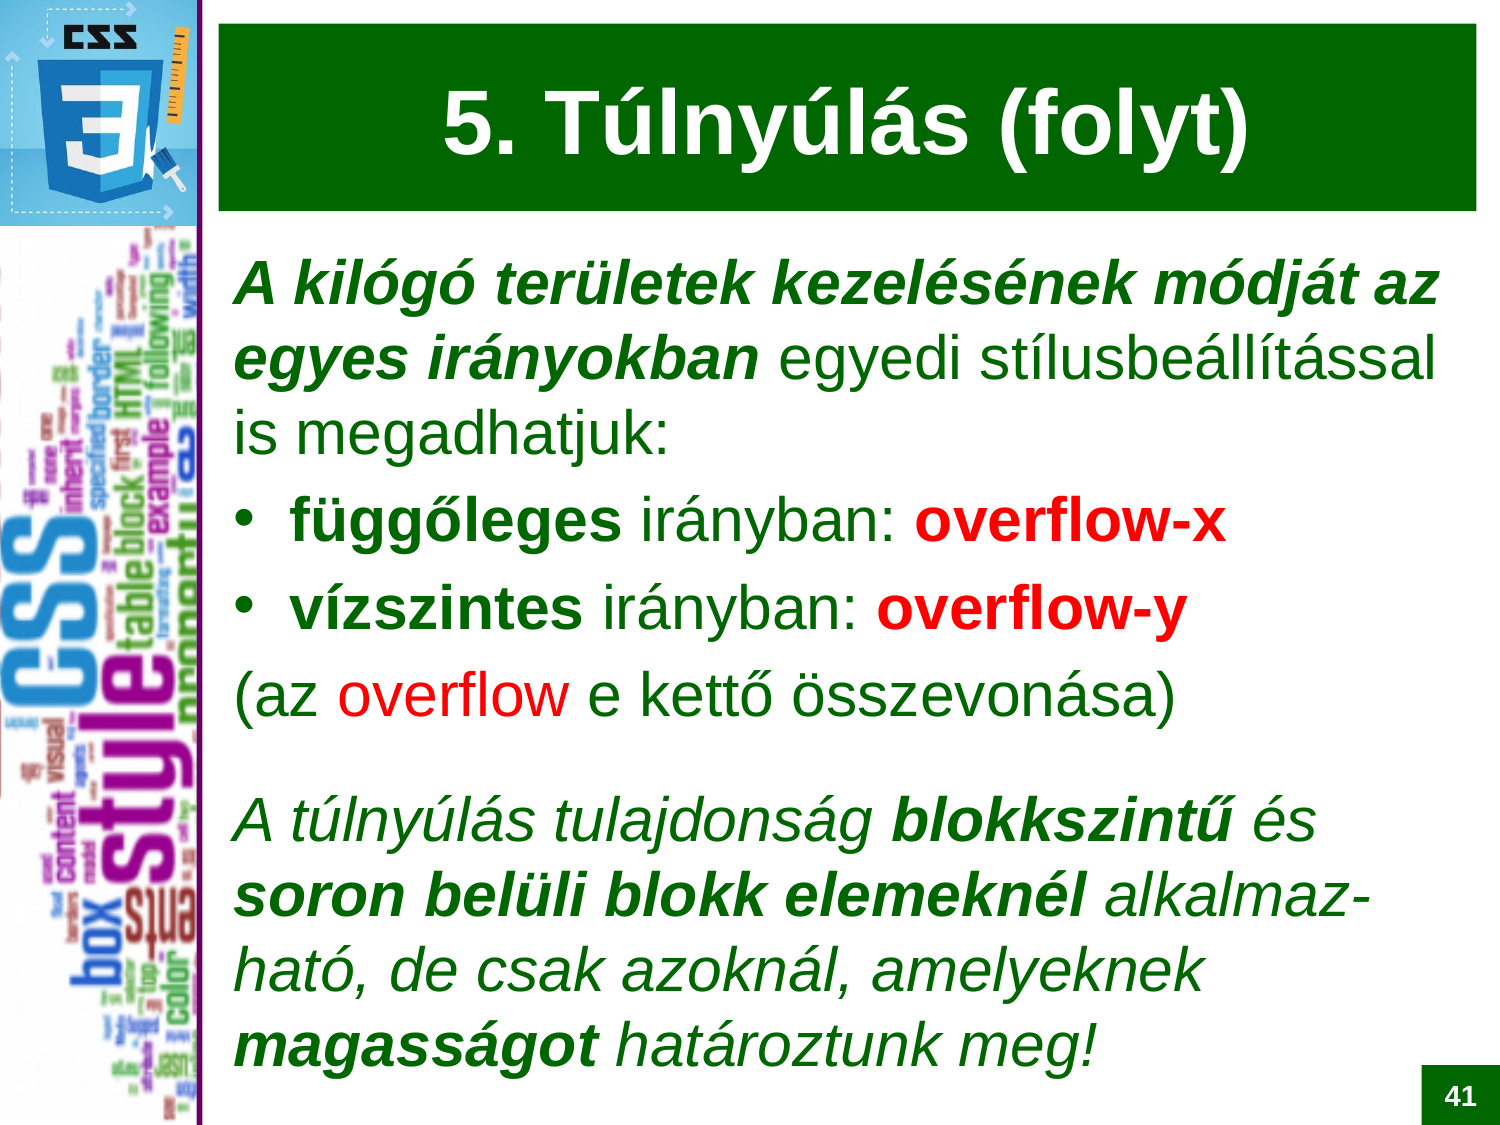

# 5. Túlnyúlás (folyt)
A kilógó területek kezelésének módját az egyes irányokban egyedi stílusbeállítással is megadhatjuk:
függőleges irányban: overflow-x
vízszintes irányban: overflow-y
(az overflow e kettő összevonása)
A túlnyúlás tulajdonság blokkszintű és soron belüli blokk elemeknél alkalmaz-ható, de csak azoknál, amelyeknek magasságot határoztunk meg!
41